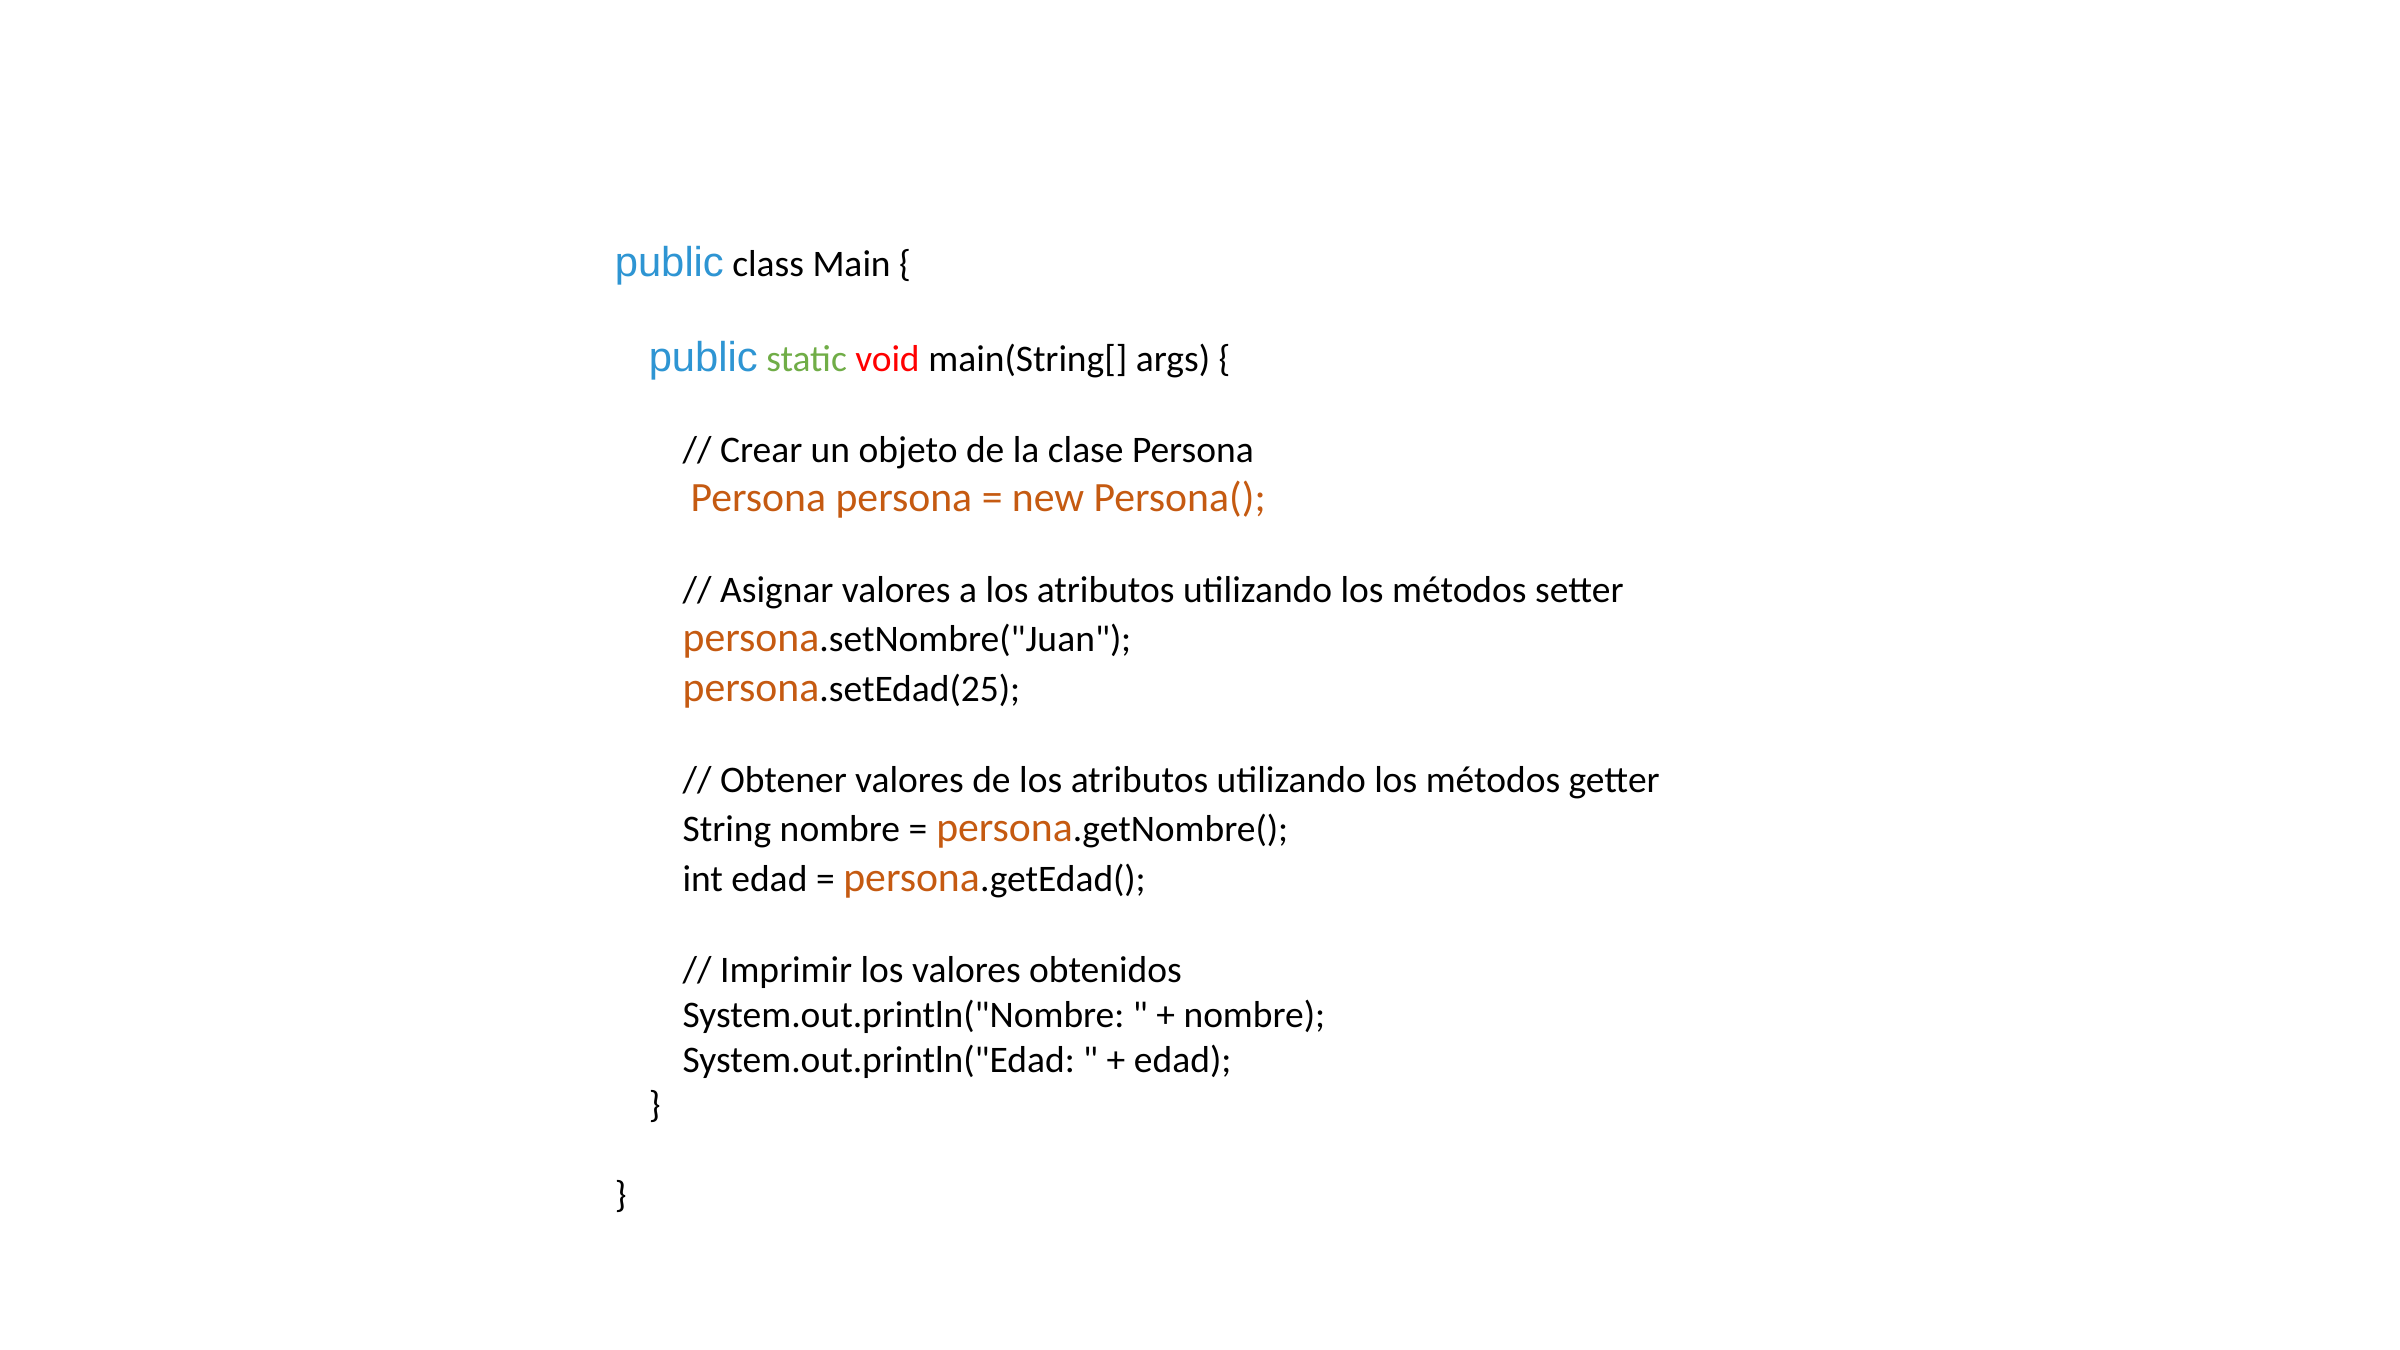

public class Main {

    public static void main(String[] args) {

        // Crear un objeto de la clase Persona
        Persona persona = new Persona();

        // Asignar valores a los atributos utilizando los métodos setter
        persona.setNombre("Juan");
        persona.setEdad(25);

        // Obtener valores de los atributos utilizando los métodos getter
        String nombre = persona.getNombre();
        int edad = persona.getEdad();

        // Imprimir los valores obtenidos
        System.out.println("Nombre: " + nombre);
        System.out.println("Edad: " + edad);
    }

}